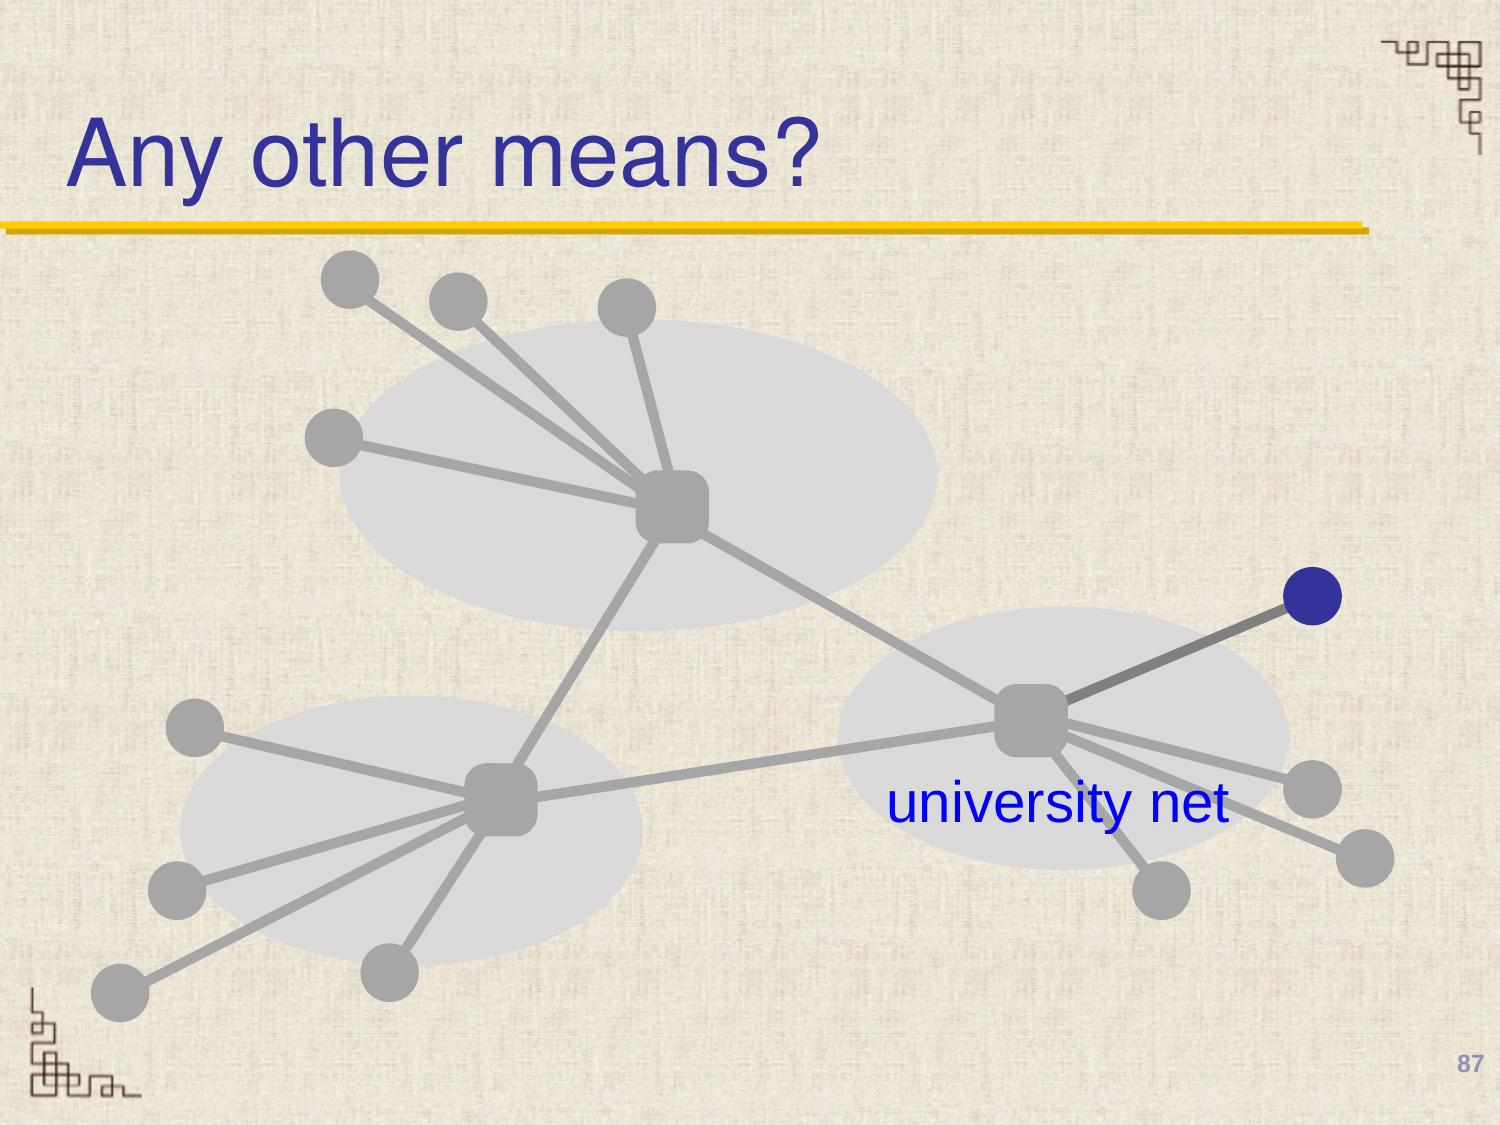

# Any other means?

university net

87